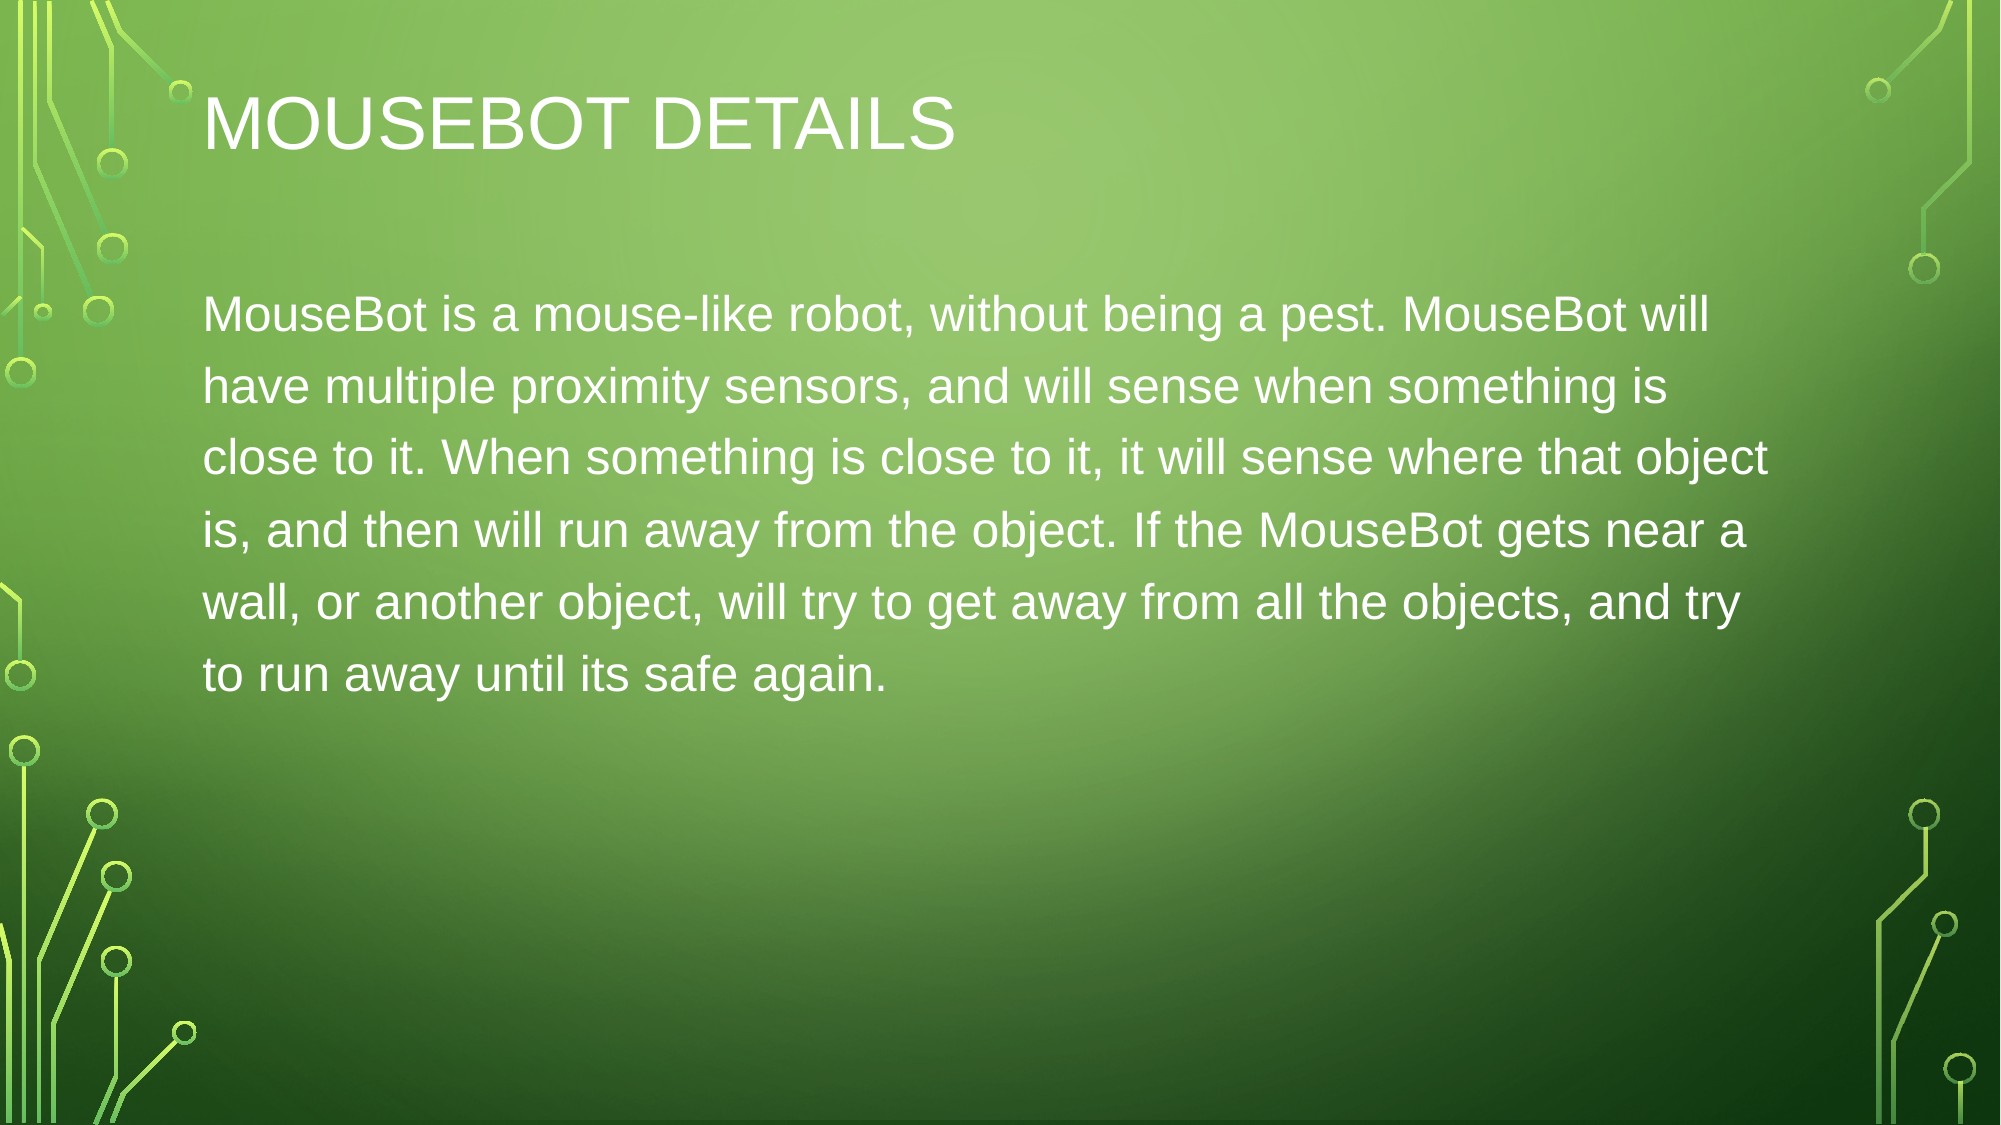

# MouseBot Details
MouseBot is a mouse-like robot, without being a pest. MouseBot will have multiple proximity sensors, and will sense when something is close to it. When something is close to it, it will sense where that object is, and then will run away from the object. If the MouseBot gets near a wall, or another object, will try to get away from all the objects, and try to run away until its safe again.